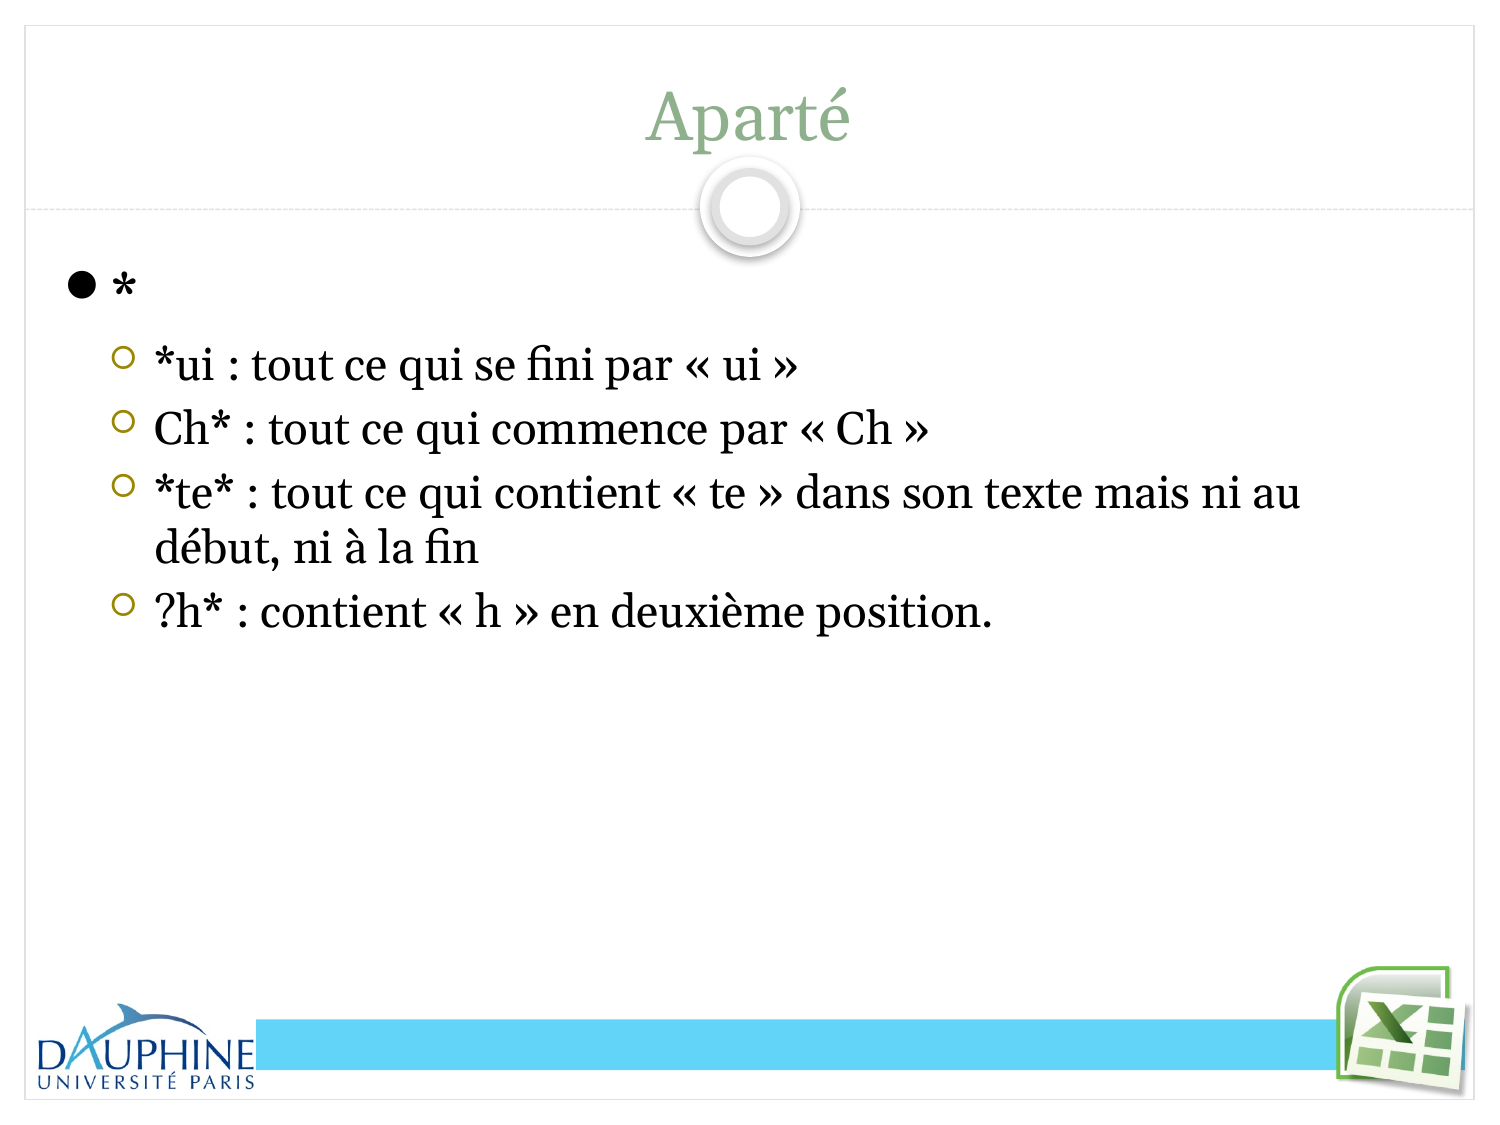

# Aparté
*
*ui : tout ce qui se fini par « ui »
Ch* : tout ce qui commence par « Ch »
*te* : tout ce qui contient « te » dans son texte mais ni au début, ni à la fin
?h* : contient « h » en deuxième position.